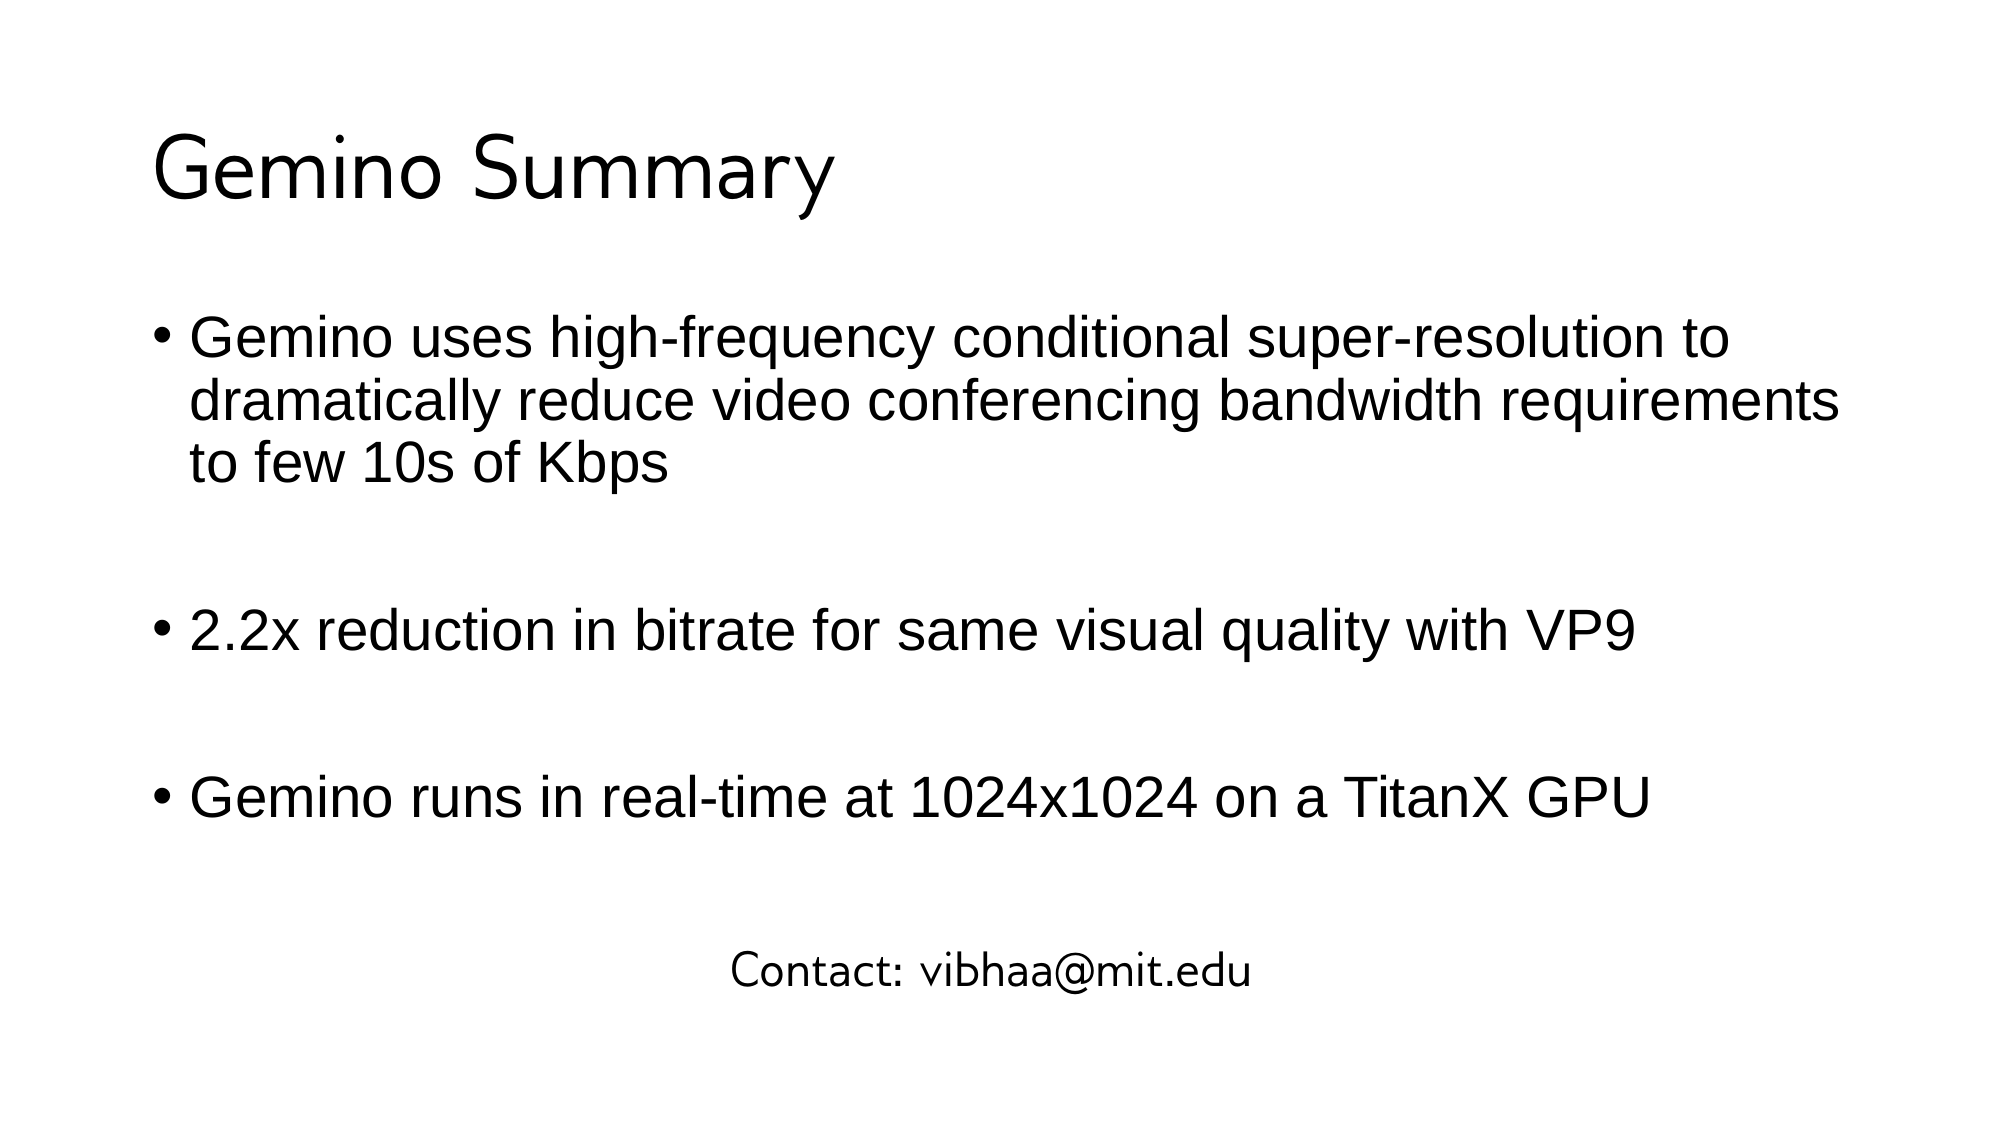

# Gemino Summary
Gemino uses high-frequency conditional super-resolution to dramatically reduce video conferencing bandwidth requirements to few 10s of Kbps

2.2x reduction in bitrate for same visual quality with VP9

Gemino runs in real-time at 1024x1024 on a TitanX GPU
Contact: vibhaa@mit.edu